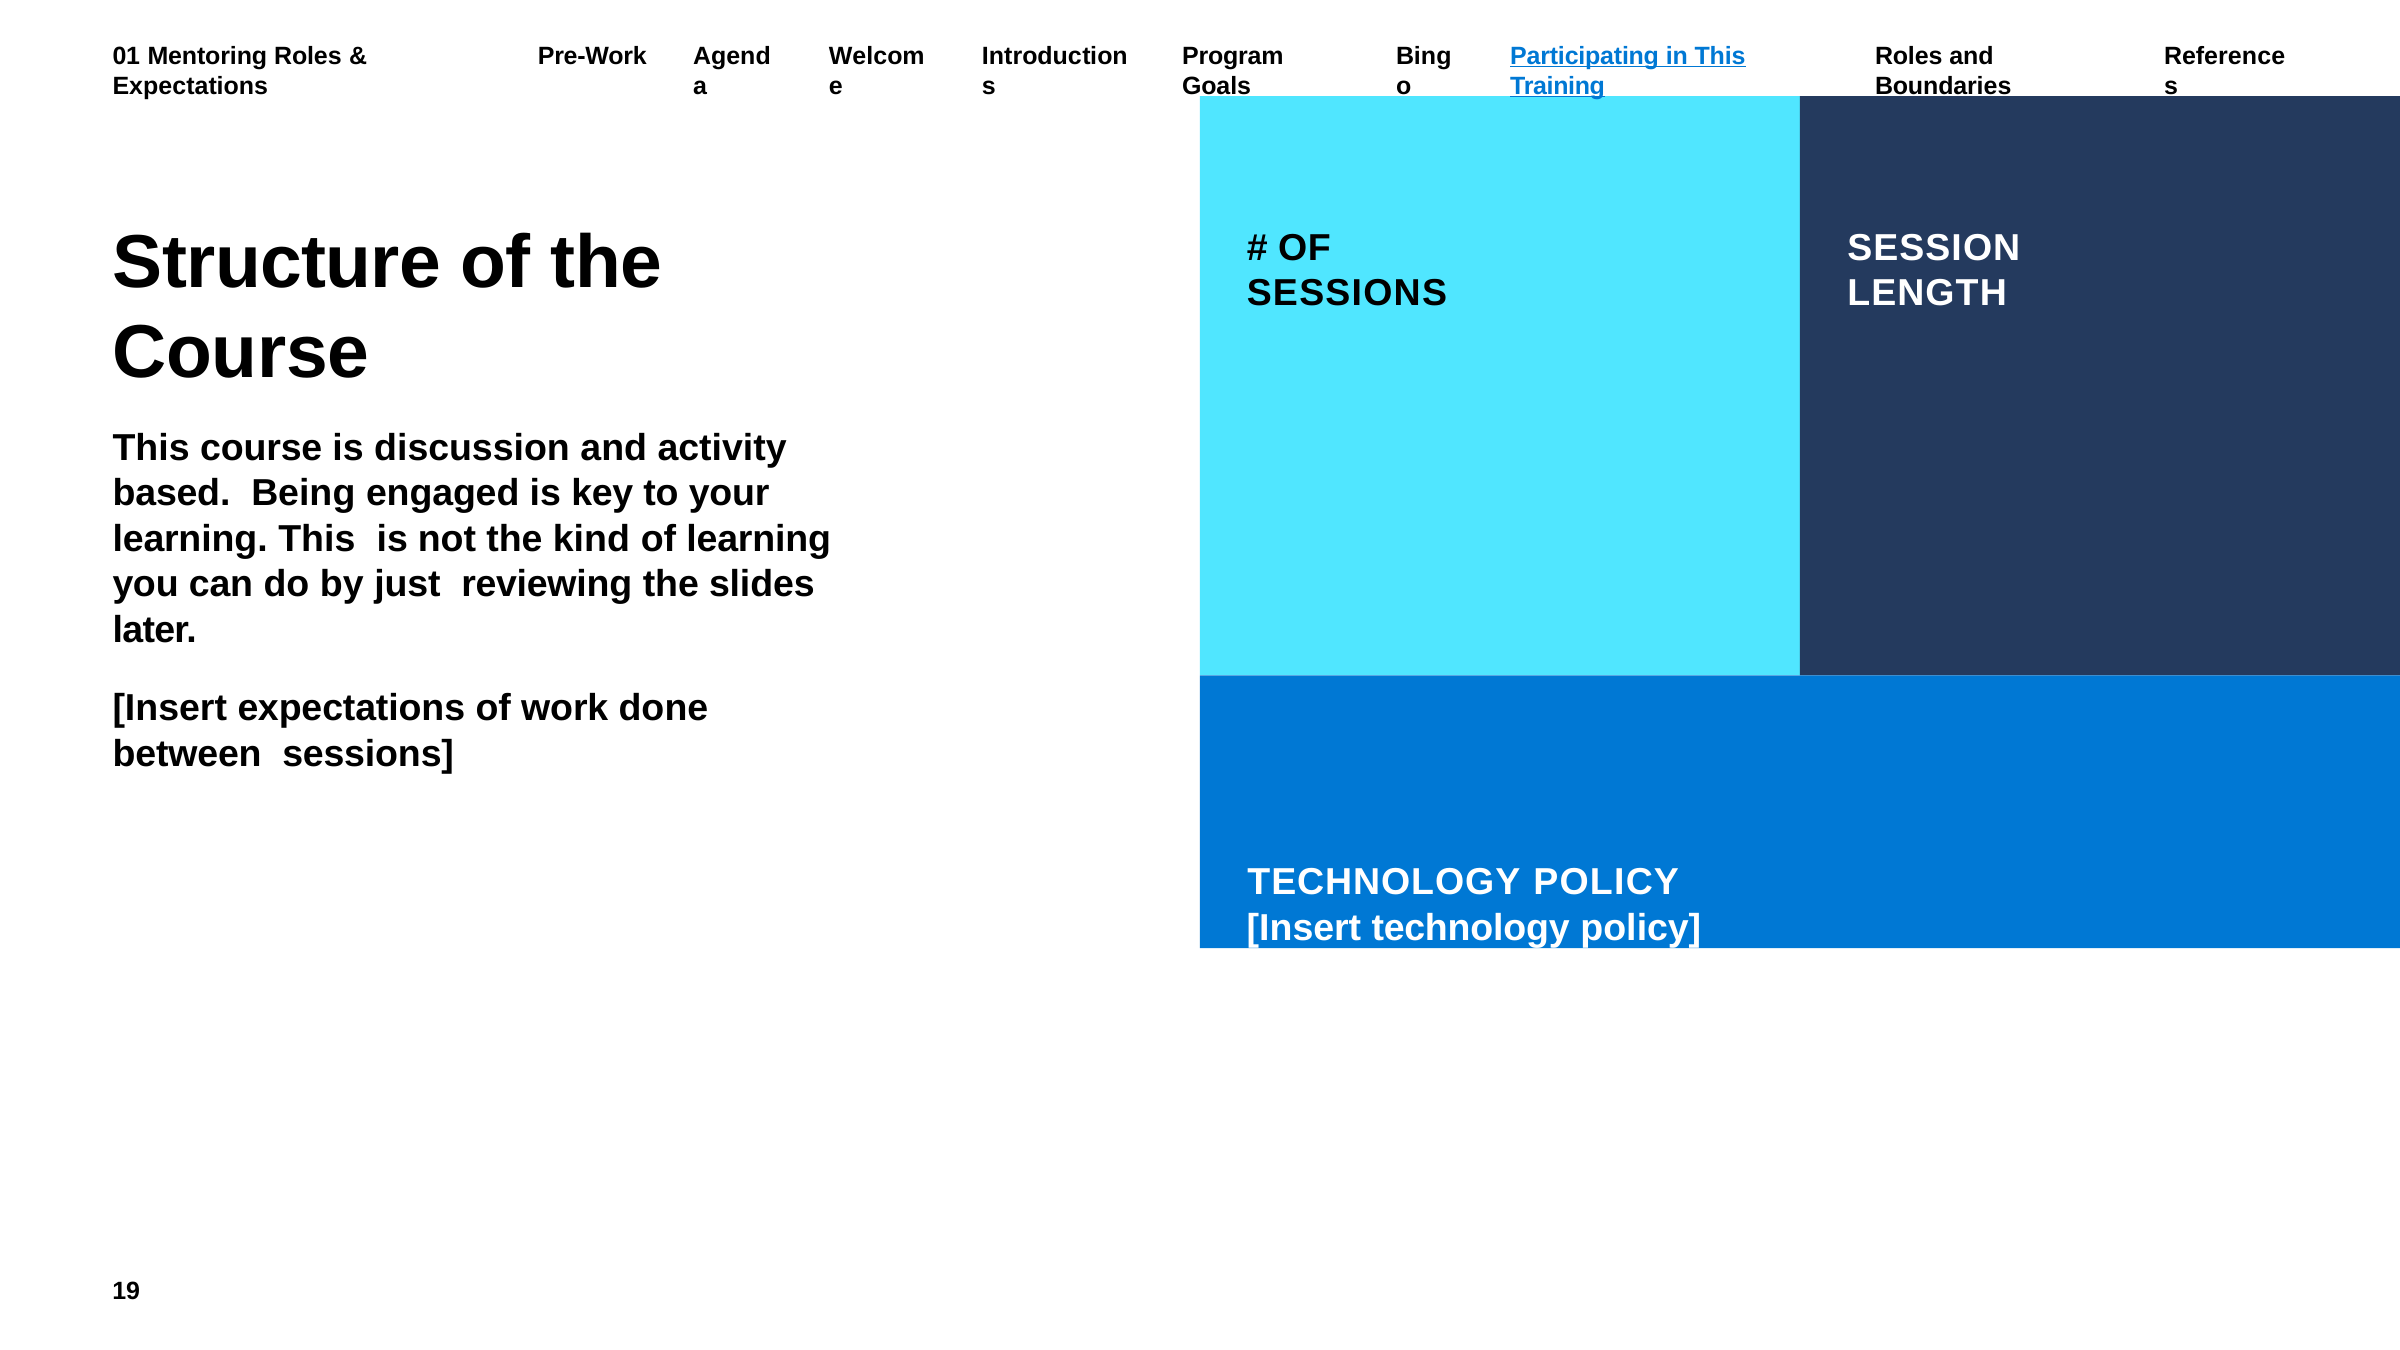

01 Mentoring Roles & Expectations
Pre-Work
Agenda
Welcome
Introductions
Program Goals
Bingo
Participating in This Training
Roles and Boundaries
References

Structure of the Course
This course is discussion and activity based.  Being engaged is key to your learning. This  is not the kind of learning you can do by just  reviewing the slides later.
[Insert expectations of work done between  sessions]
# OF SESSIONS
SESSION LENGTH

TECHNOLOGY POLICY
[Insert technology policy]
19